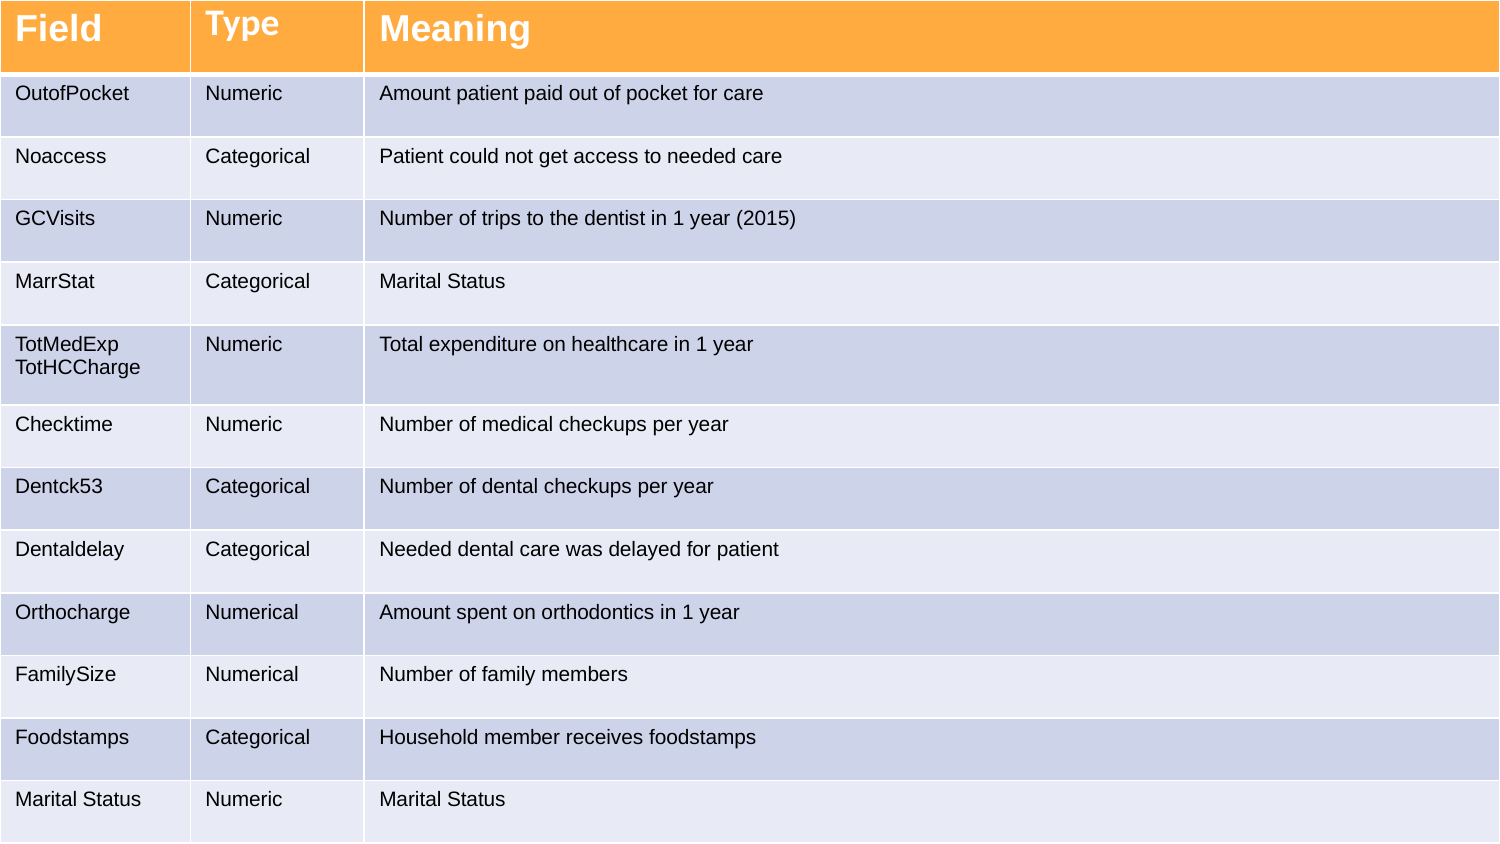

| Field | Type | Meaning |
| --- | --- | --- |
| OutofPocket | Numeric | Amount patient paid out of pocket for care |
| Noaccess | Categorical | Patient could not get access to needed care |
| GCVisits | Numeric | Number of trips to the dentist in 1 year (2015) |
| MarrStat | Categorical | Marital Status |
| TotMedExp TotHCCharge | Numeric | Total expenditure on healthcare in 1 year |
| Checktime | Numeric | Number of medical checkups per year |
| Dentck53 | Categorical | Number of dental checkups per year |
| Dentaldelay | Categorical | Needed dental care was delayed for patient |
| Orthocharge | Numerical | Amount spent on orthodontics in 1 year |
| FamilySize | Numerical | Number of family members |
| Foodstamps | Categorical | Household member receives foodstamps |
| Marital Status | Numeric | Marital Status |
10